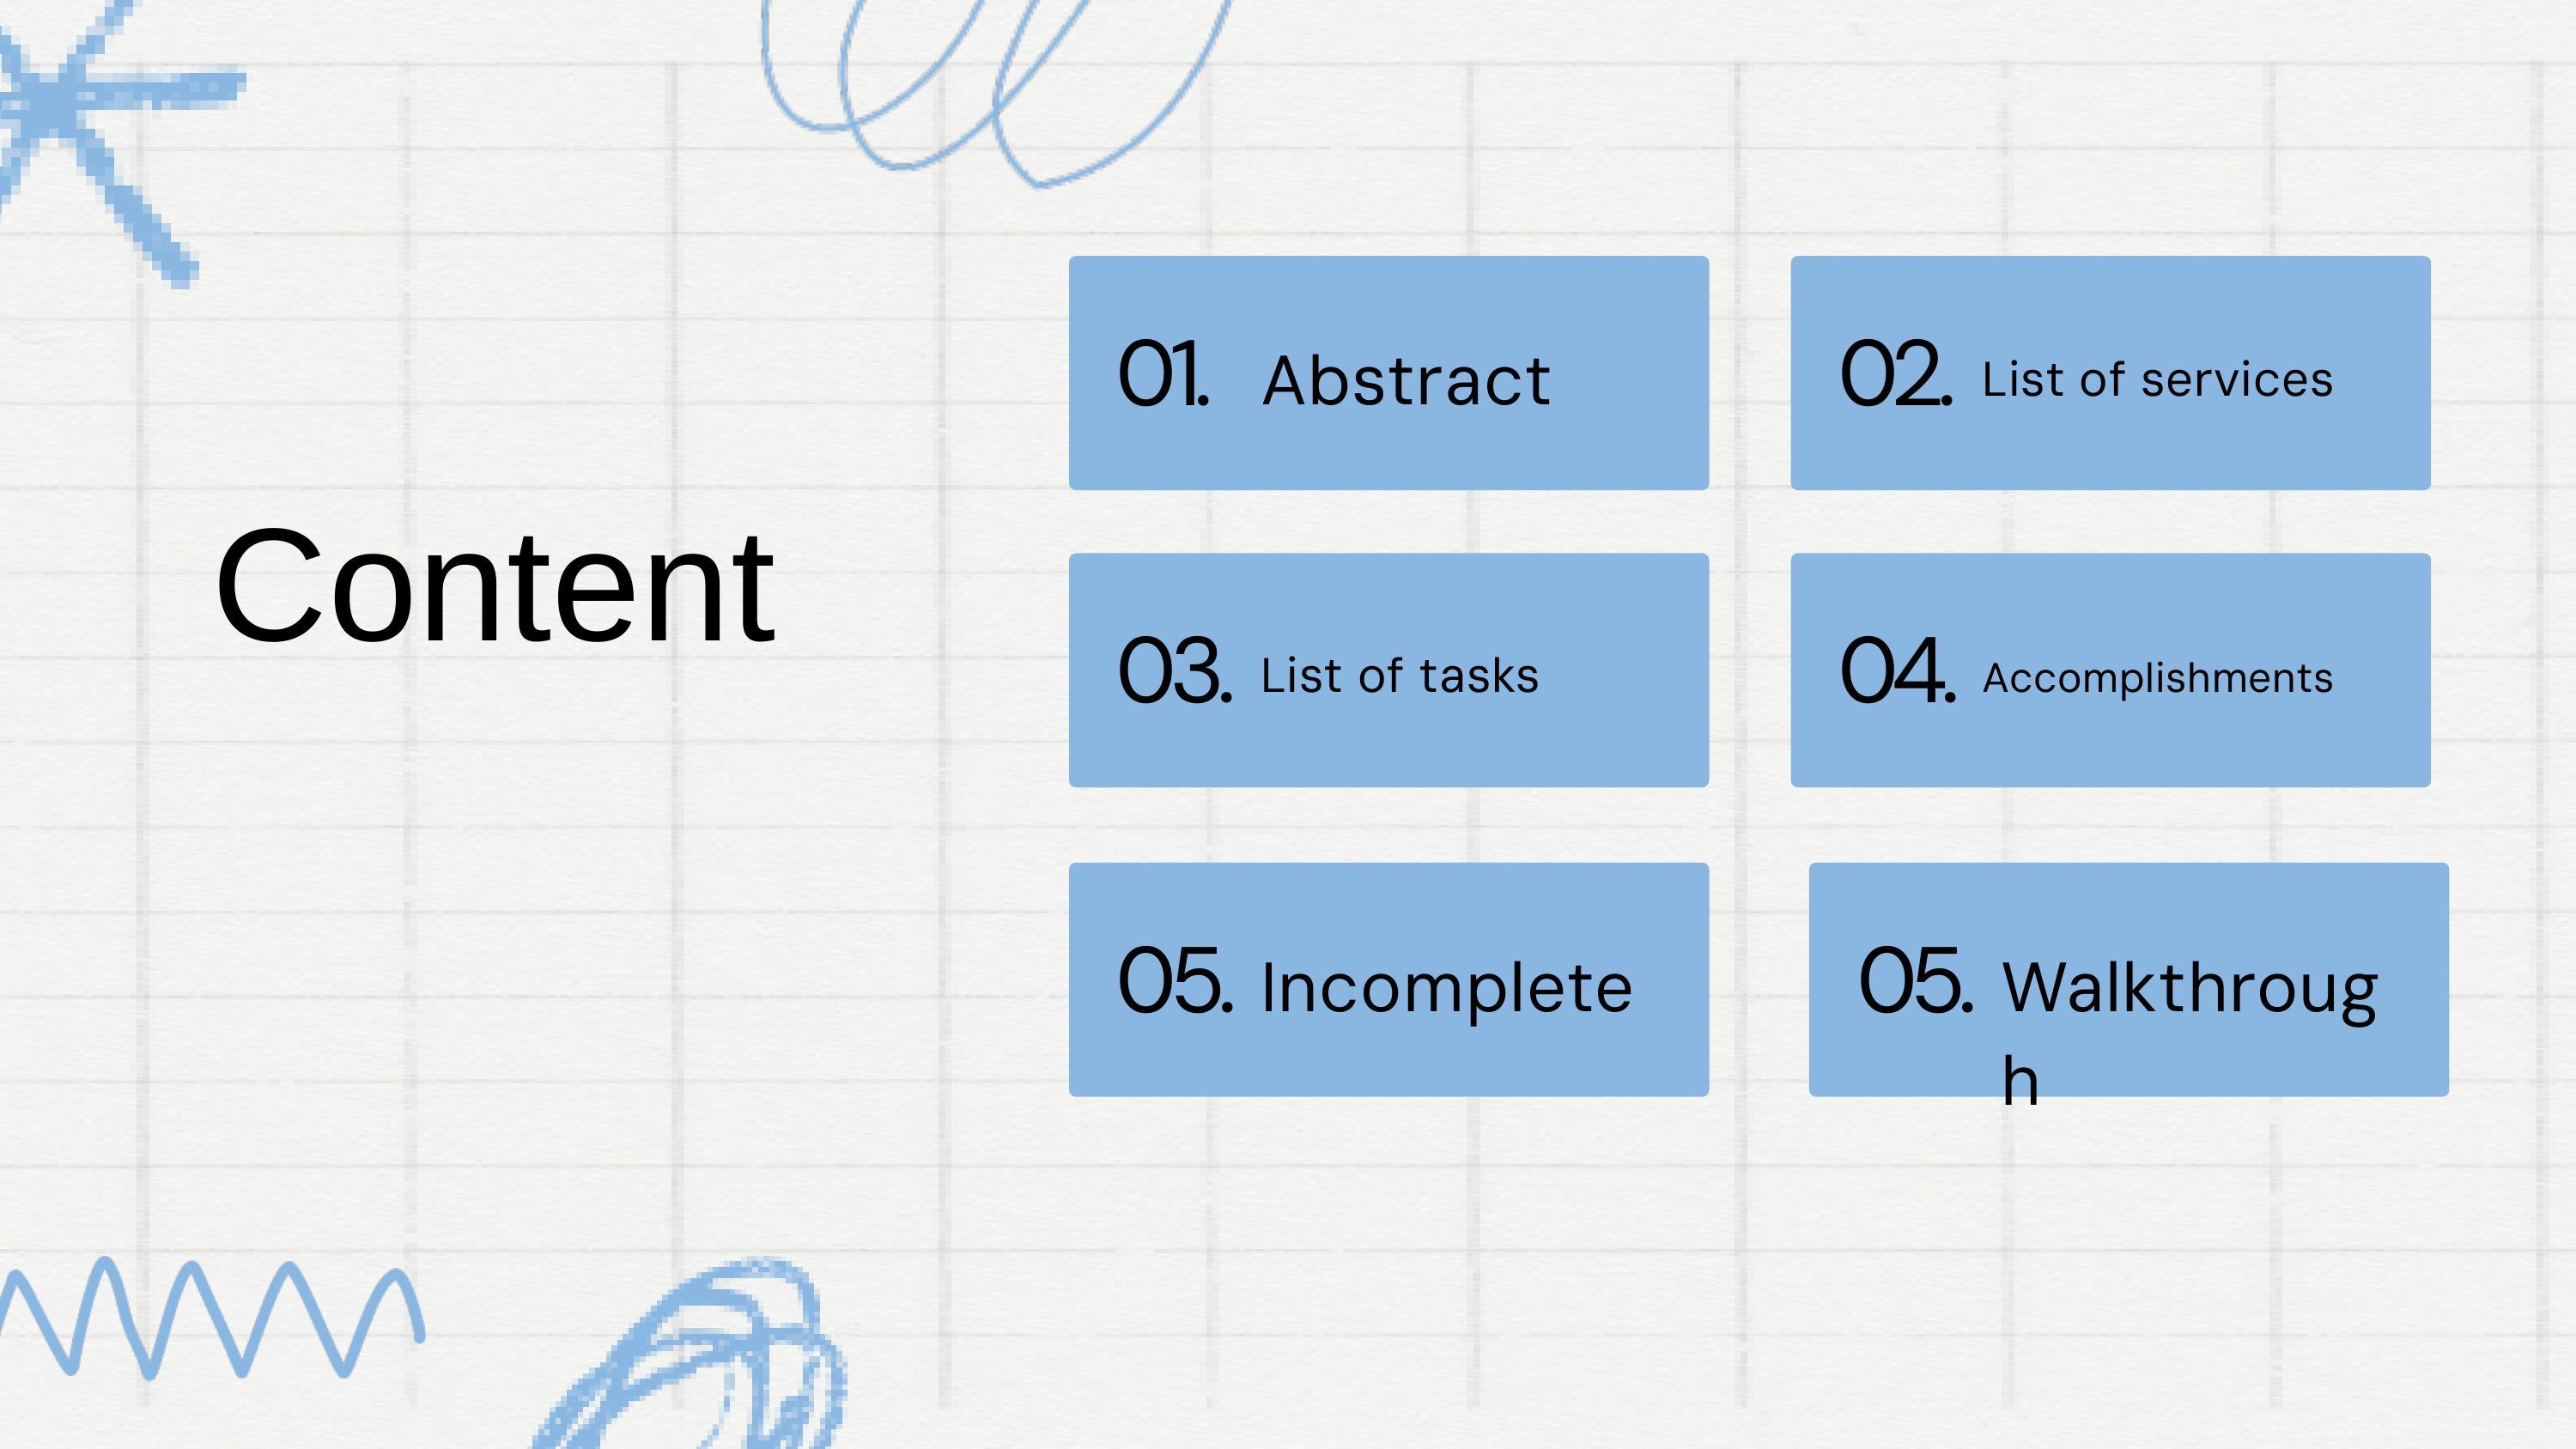

Abstract
01.
02.
List of services
Content

03.
04.
List of tasks
Accomplishments

Incomplete
Walkthrough
05.
05.